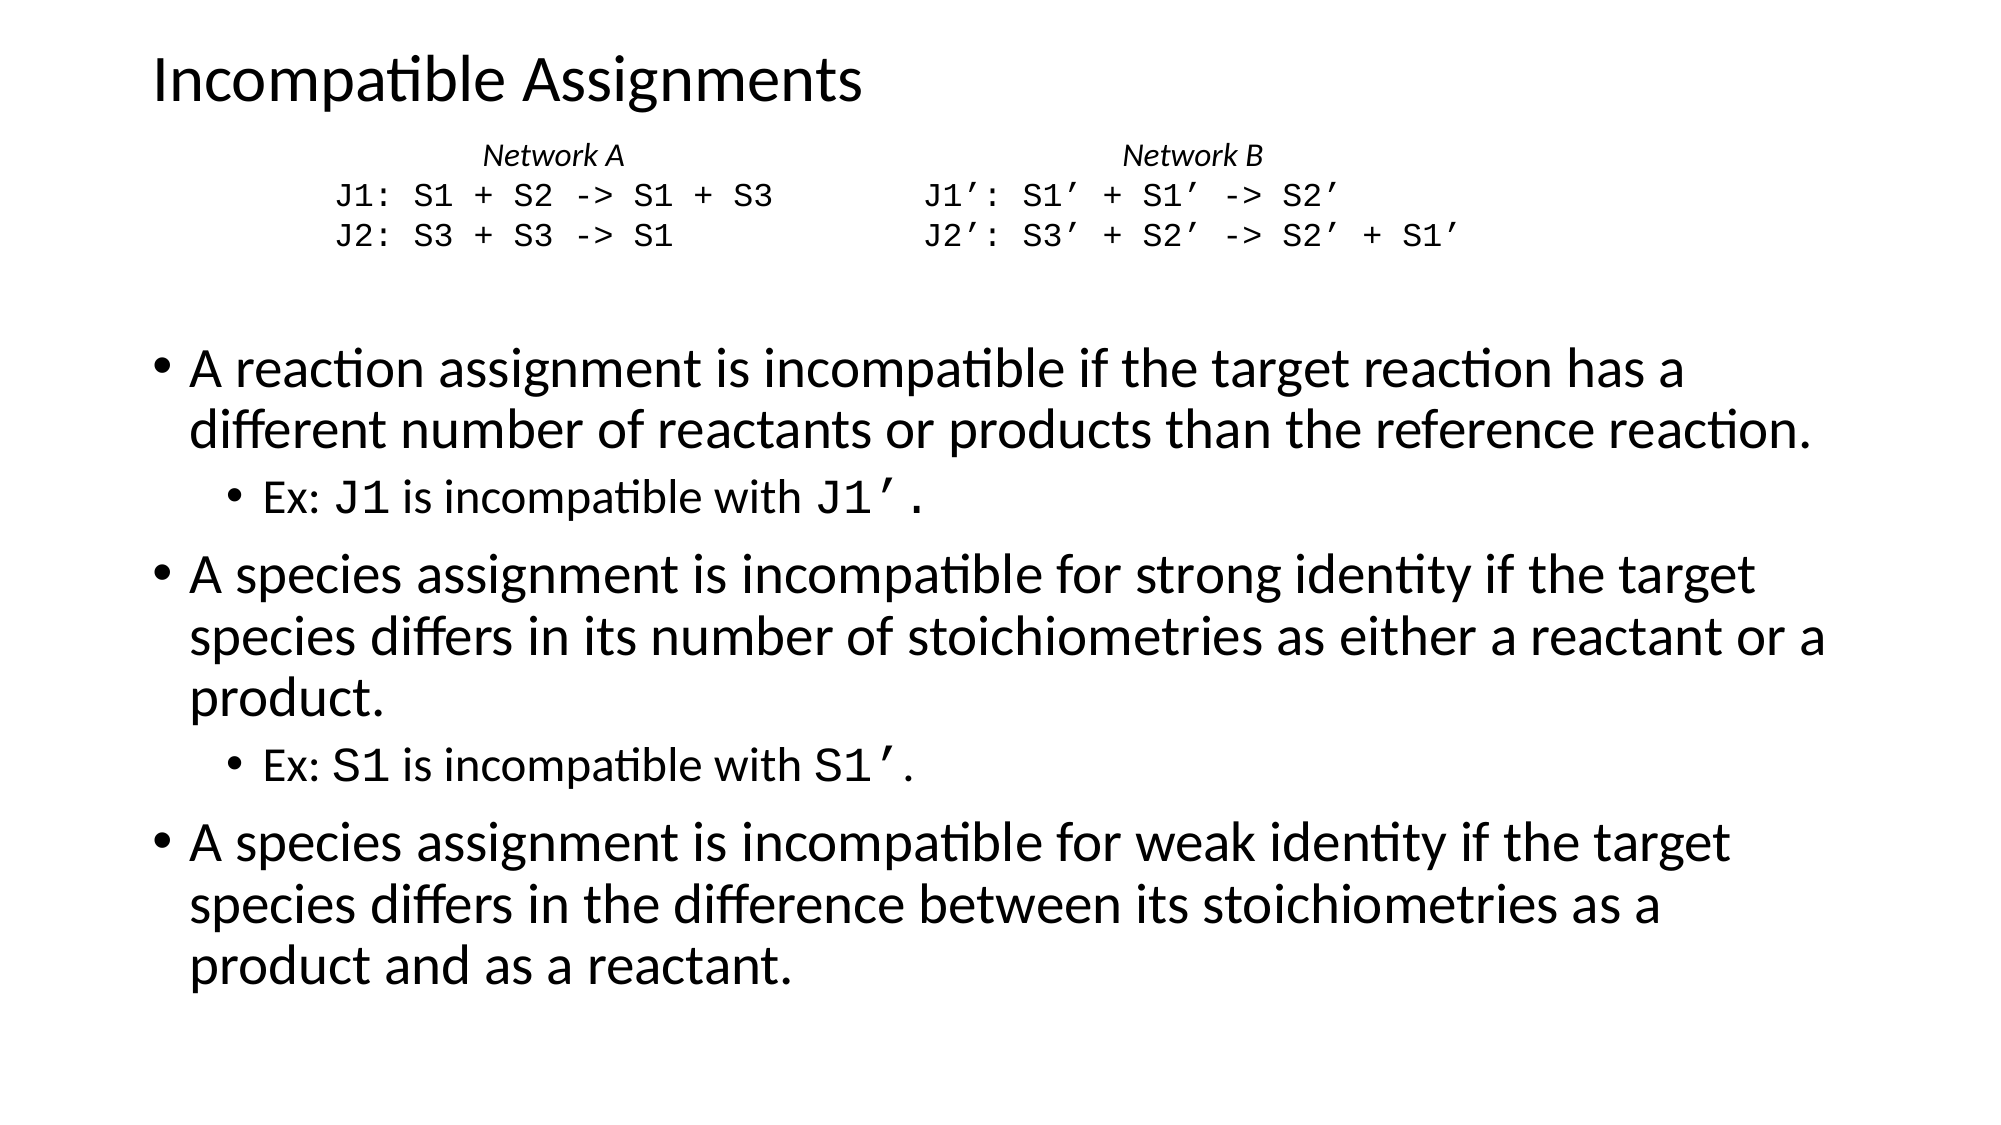

# Incompatible Assignments
Network A
J1: S1 + S2 -> S1 + S3
J2: S3 + S3 -> S1
Network B
J1’: S1’ + S1’ -> S2’
J2’: S3’ + S2’ -> S2’ + S1’
A reaction assignment is incompatible if the target reaction has a different number of reactants or products than the reference reaction.
Ex: J1 is incompatible with J1’.
A species assignment is incompatible for strong identity if the target species differs in its number of stoichiometries as either a reactant or a product.
Ex: S1 is incompatible with S1’.
A species assignment is incompatible for weak identity if the target species differs in the difference between its stoichiometries as a product and as a reactant.